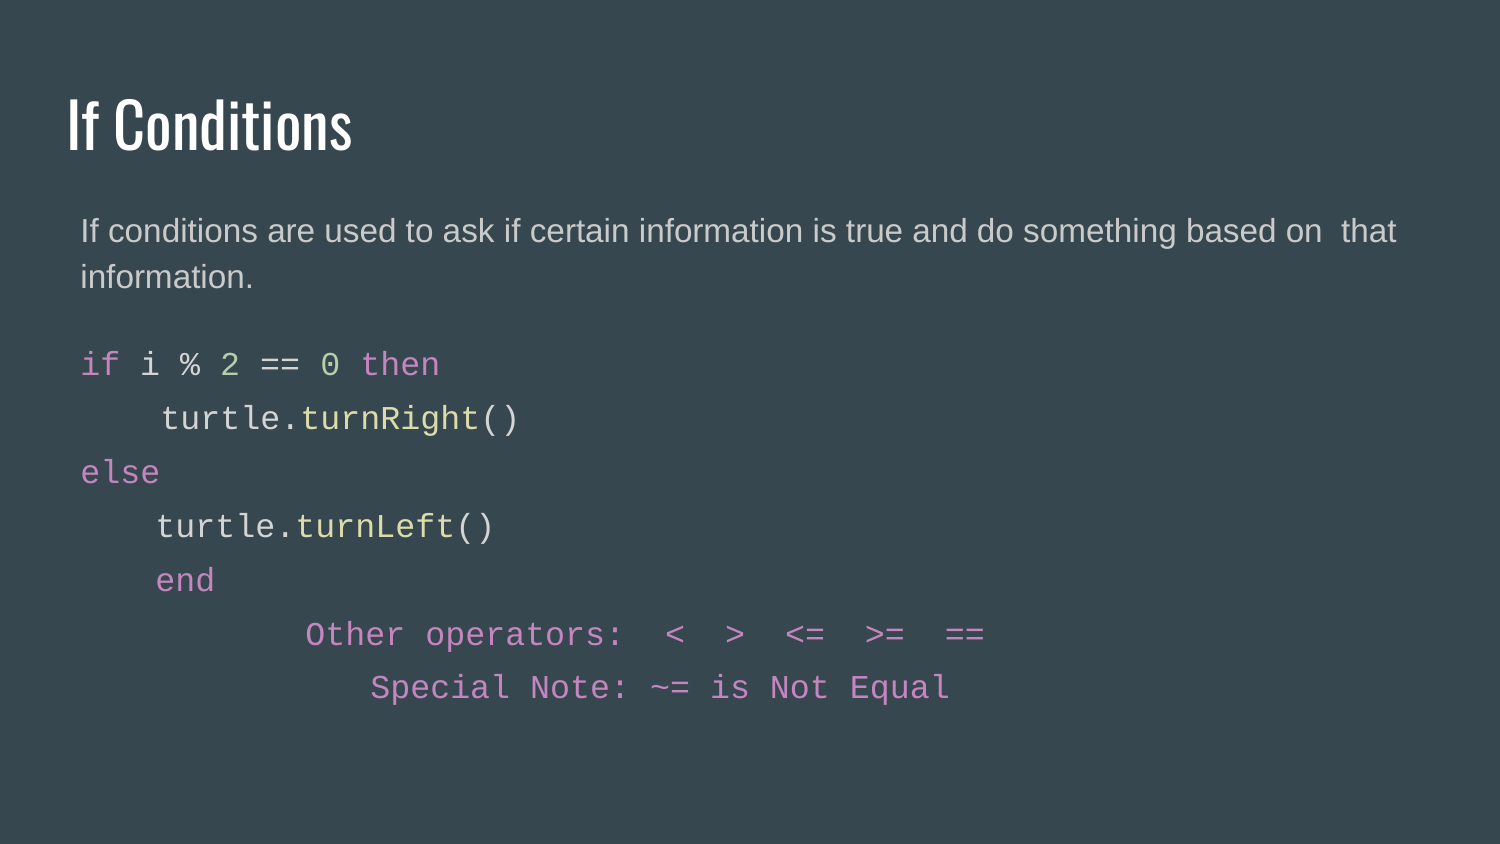

# If Conditions
If conditions are used to ask if certain information is true and do something based on  that information.
if i % 2 == 0 then
    turtle.turnRight()
else
turtle.turnLeft()
end
Other operators:  <  >  <=  >=  ==
       Special Note: ~= is Not Equal